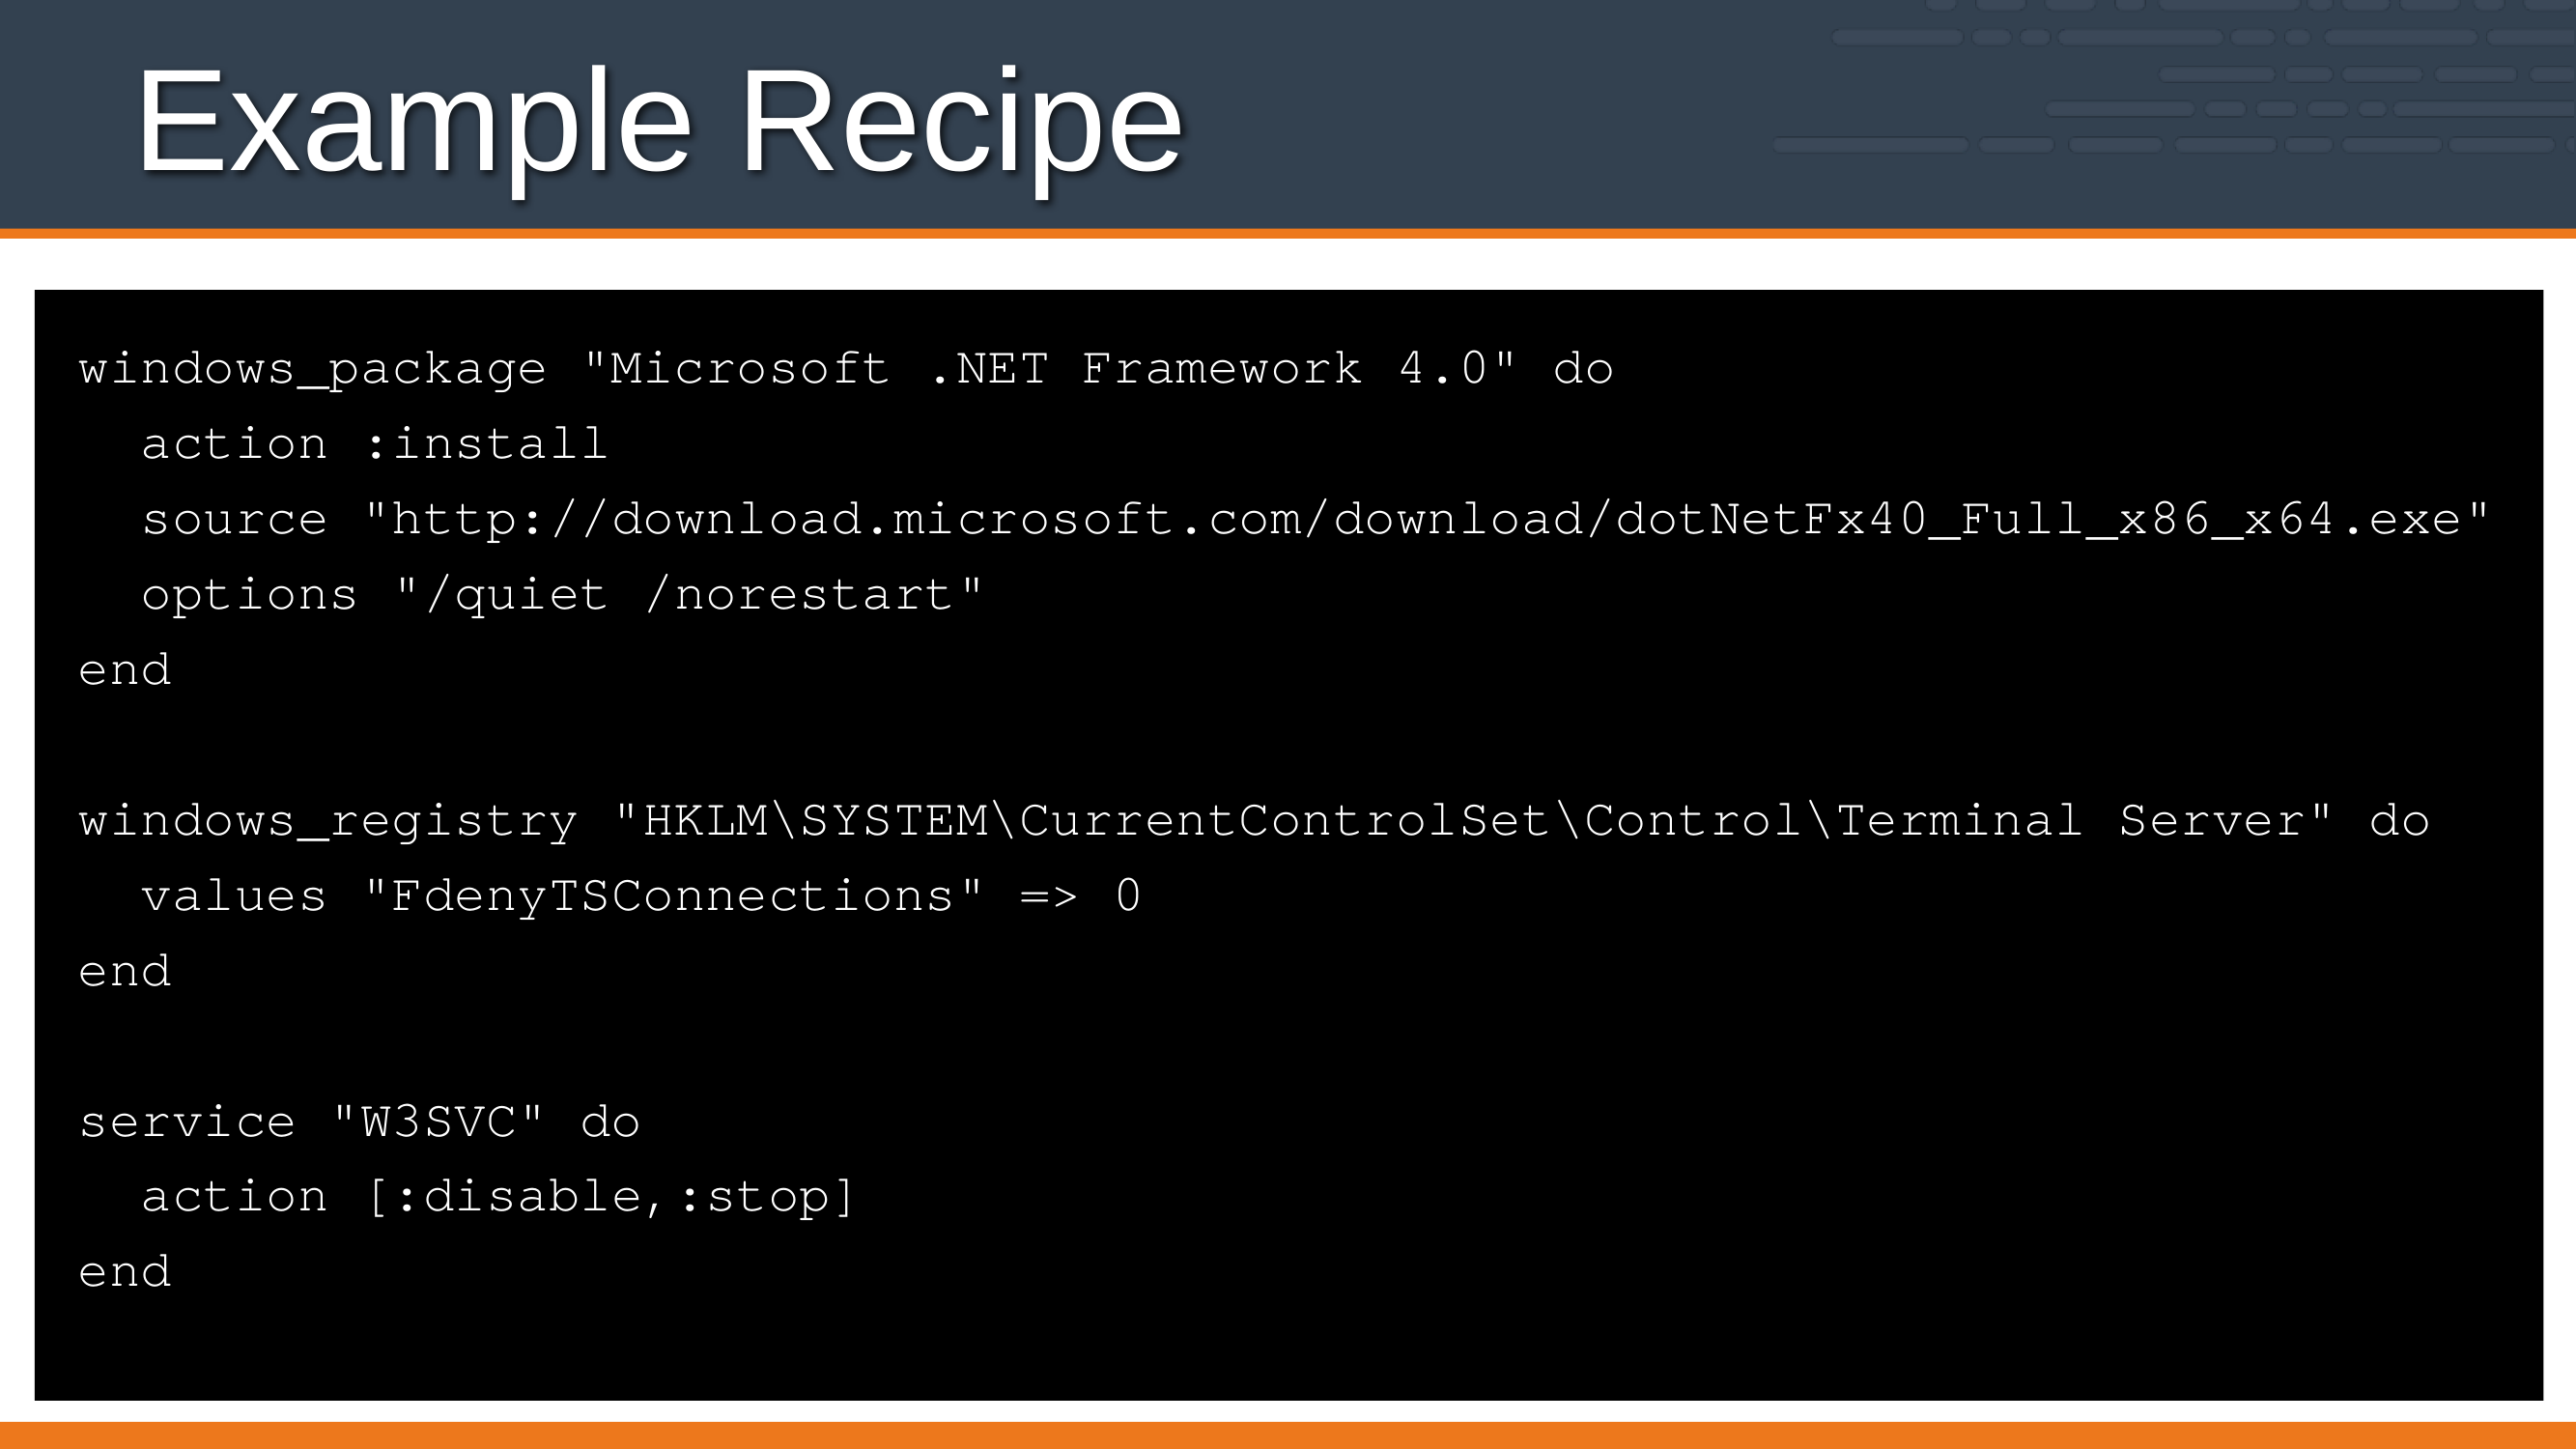

# Example Recipe
windows_package "Microsoft .NET Framework 4.0" do
  action :install
  source "http://download.microsoft.com/download/dotNetFx40_Full_x86_x64.exe"
  options "/quiet /norestart"
end

windows_registry "HKLM\SYSTEM\CurrentControlSet\Control\Terminal Server" do
  values "FdenyTSConnections" => 0
end

service "W3SVC" do
  action [:disable,:stop]
end